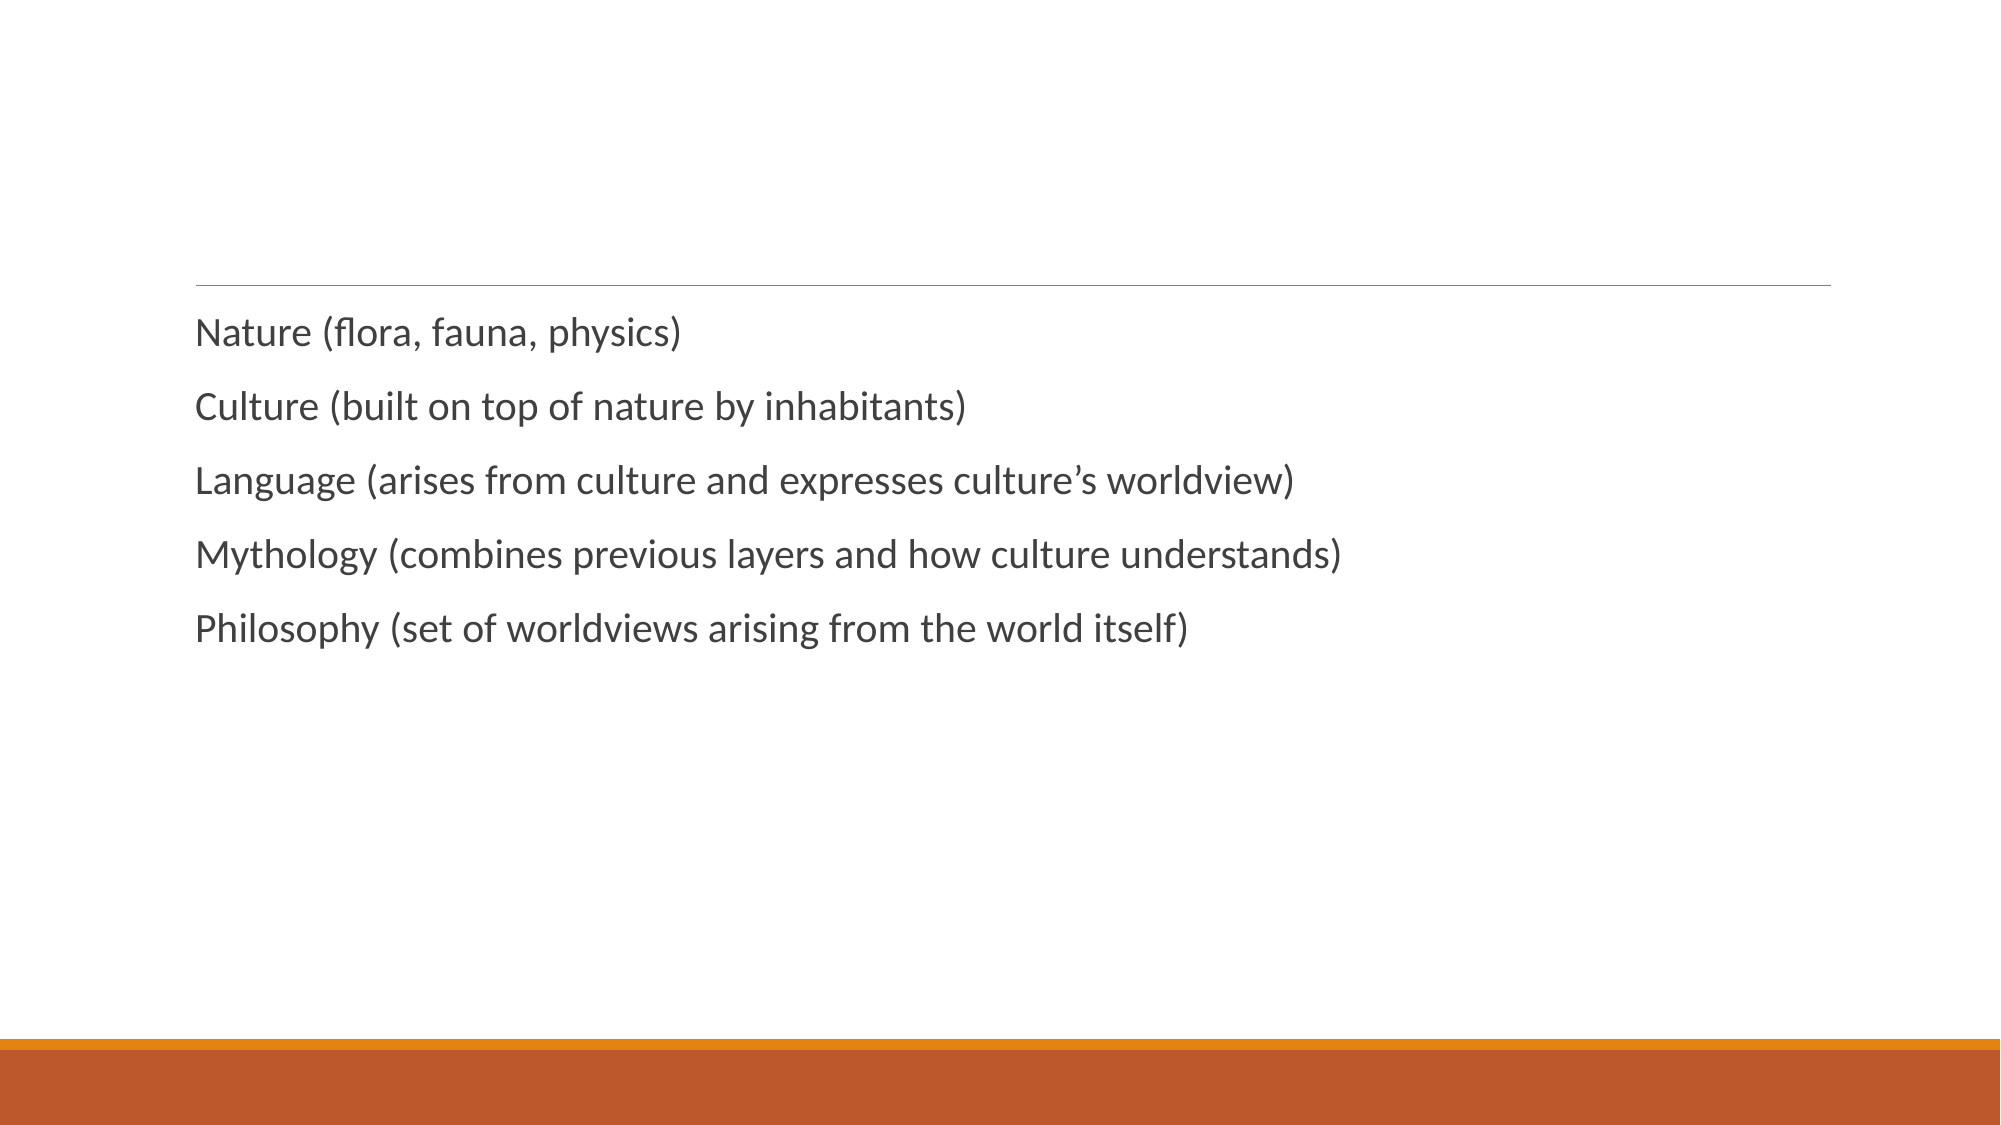

#
Nature (flora, fauna, physics)
Culture (built on top of nature by inhabitants)
Language (arises from culture and expresses culture’s worldview)
Mythology (combines previous layers and how culture understands)
Philosophy (set of worldviews arising from the world itself)